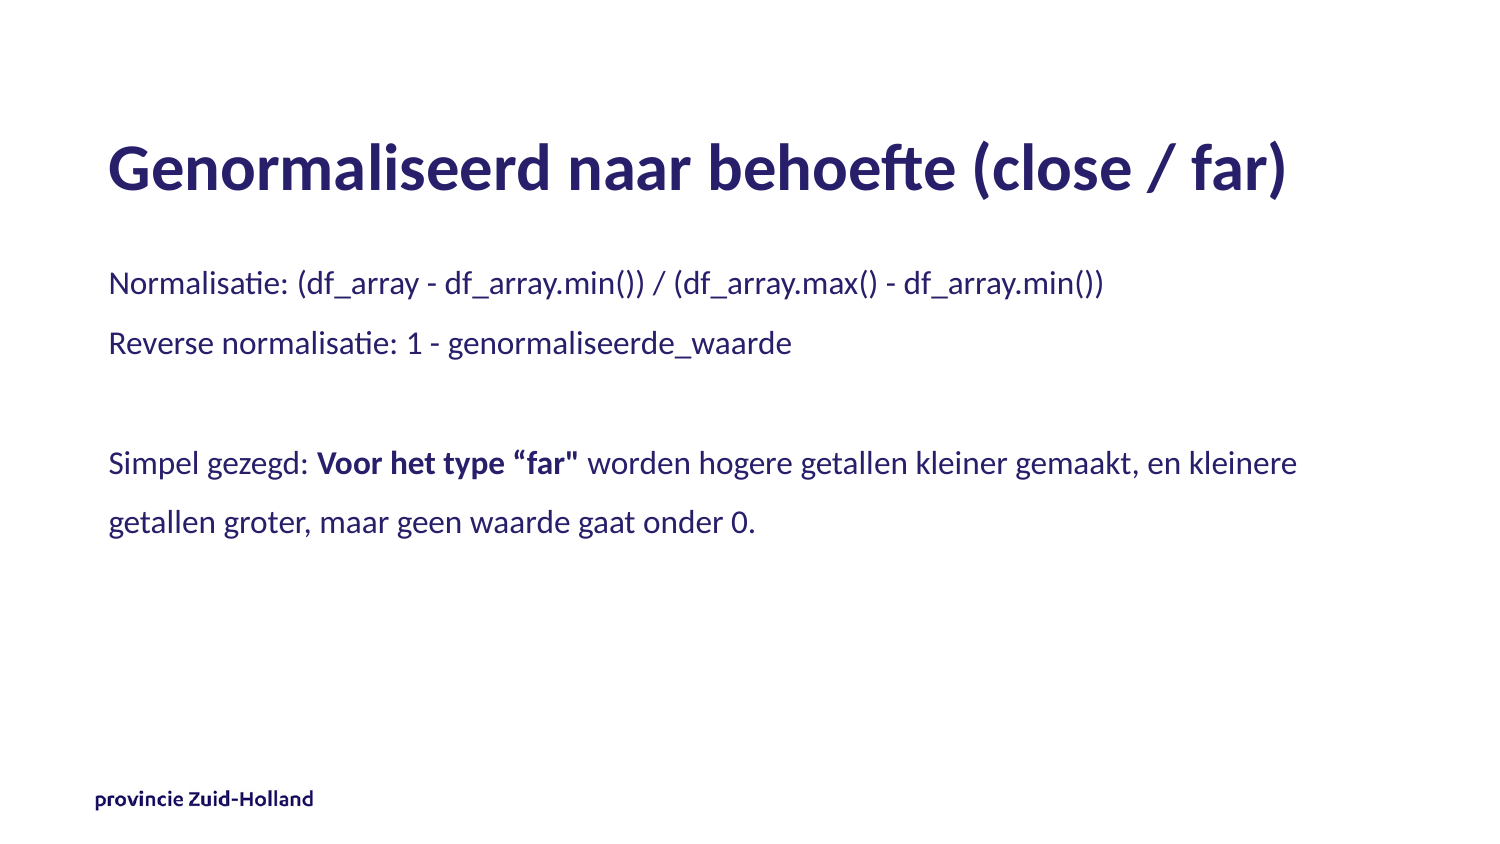

# Genormaliseerd naar behoefte (close / far)
Normalisatie: (df_array - df_array.min()) / (df_array.max() - df_array.min())
Reverse normalisatie: 1 - genormaliseerde_waarde

Simpel gezegd: Voor het type “far" worden hogere getallen kleiner gemaakt, en kleinere getallen groter, maar geen waarde gaat onder 0.